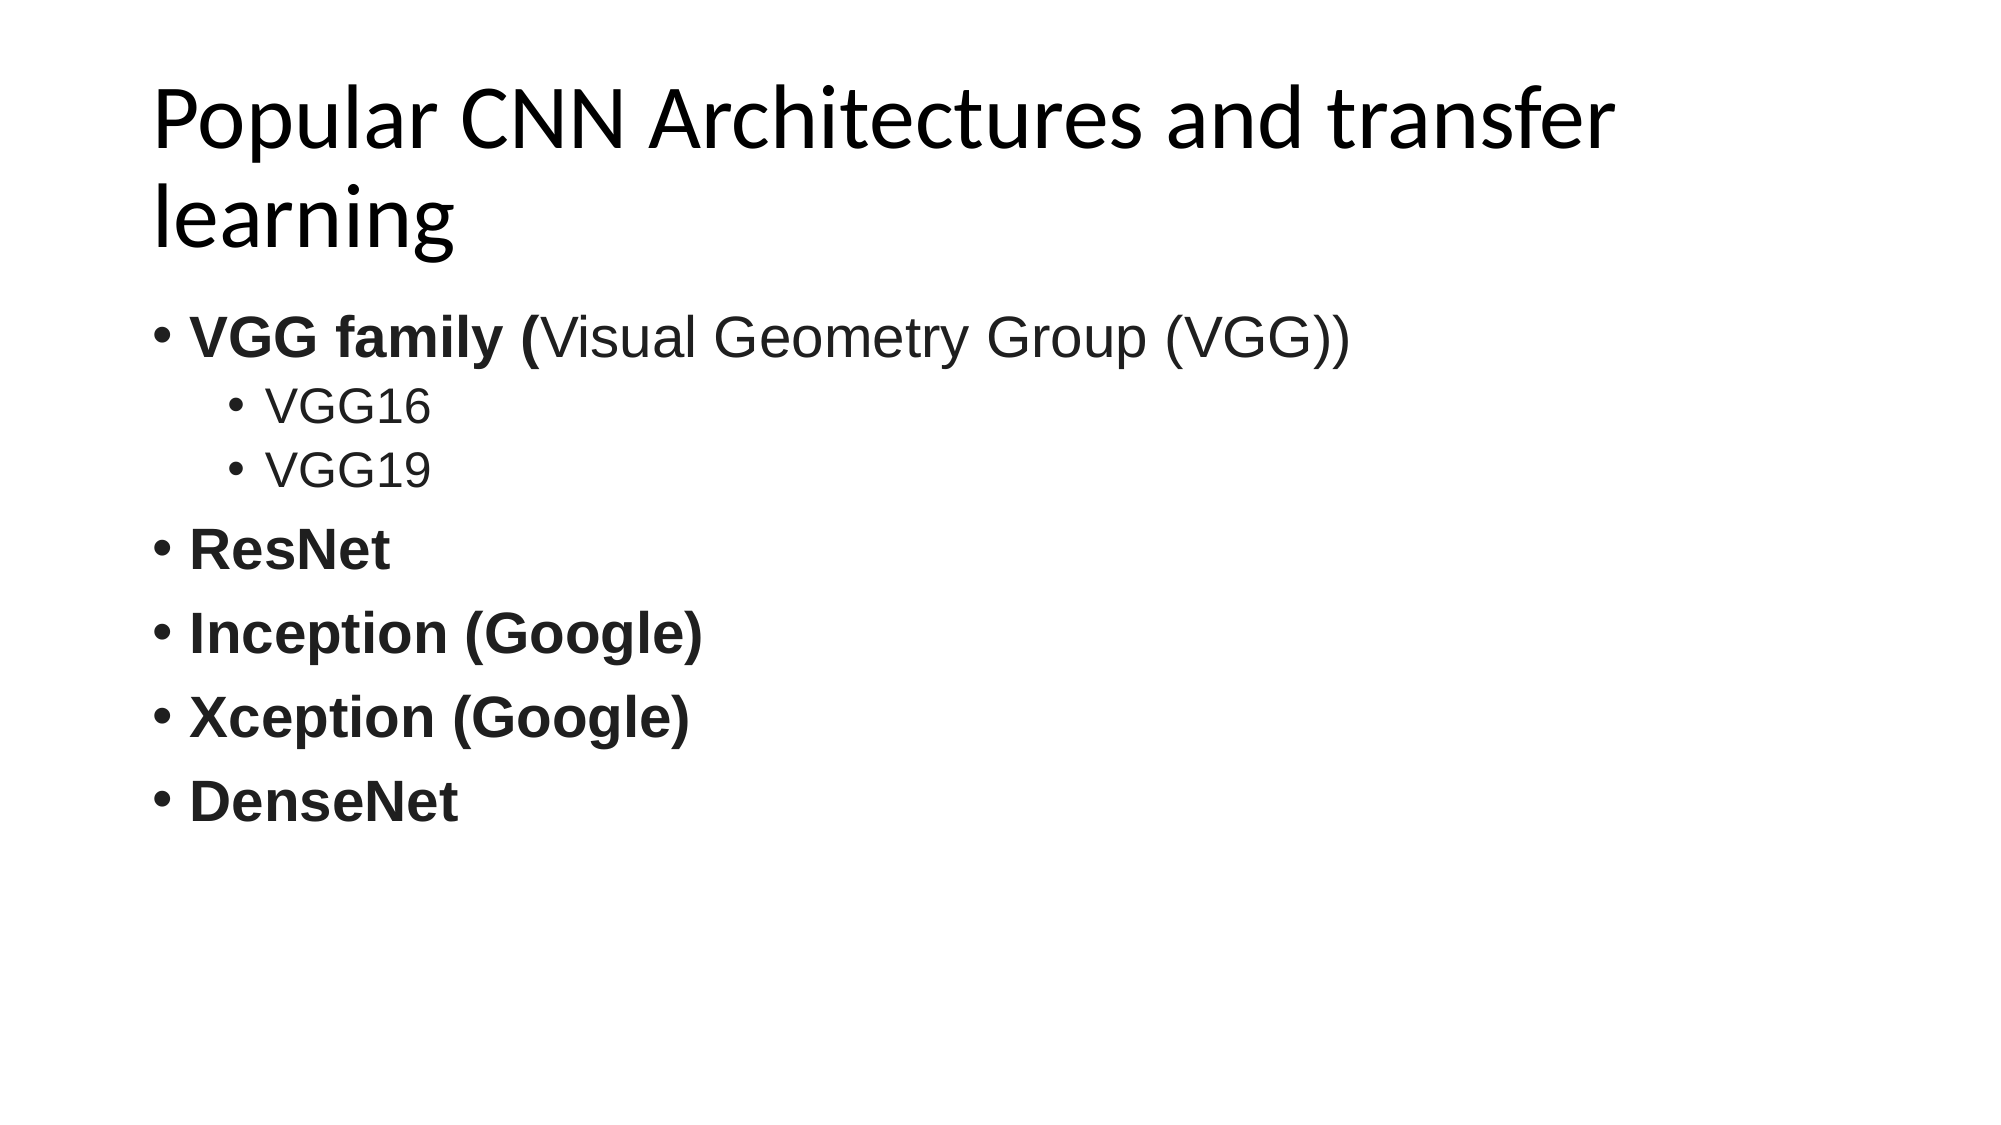

# Popular CNN Architectures and transfer learning
VGG family (Visual Geometry Group (VGG))
VGG16
VGG19
ResNet
Inception (Google)
Xception (Google)
DenseNet